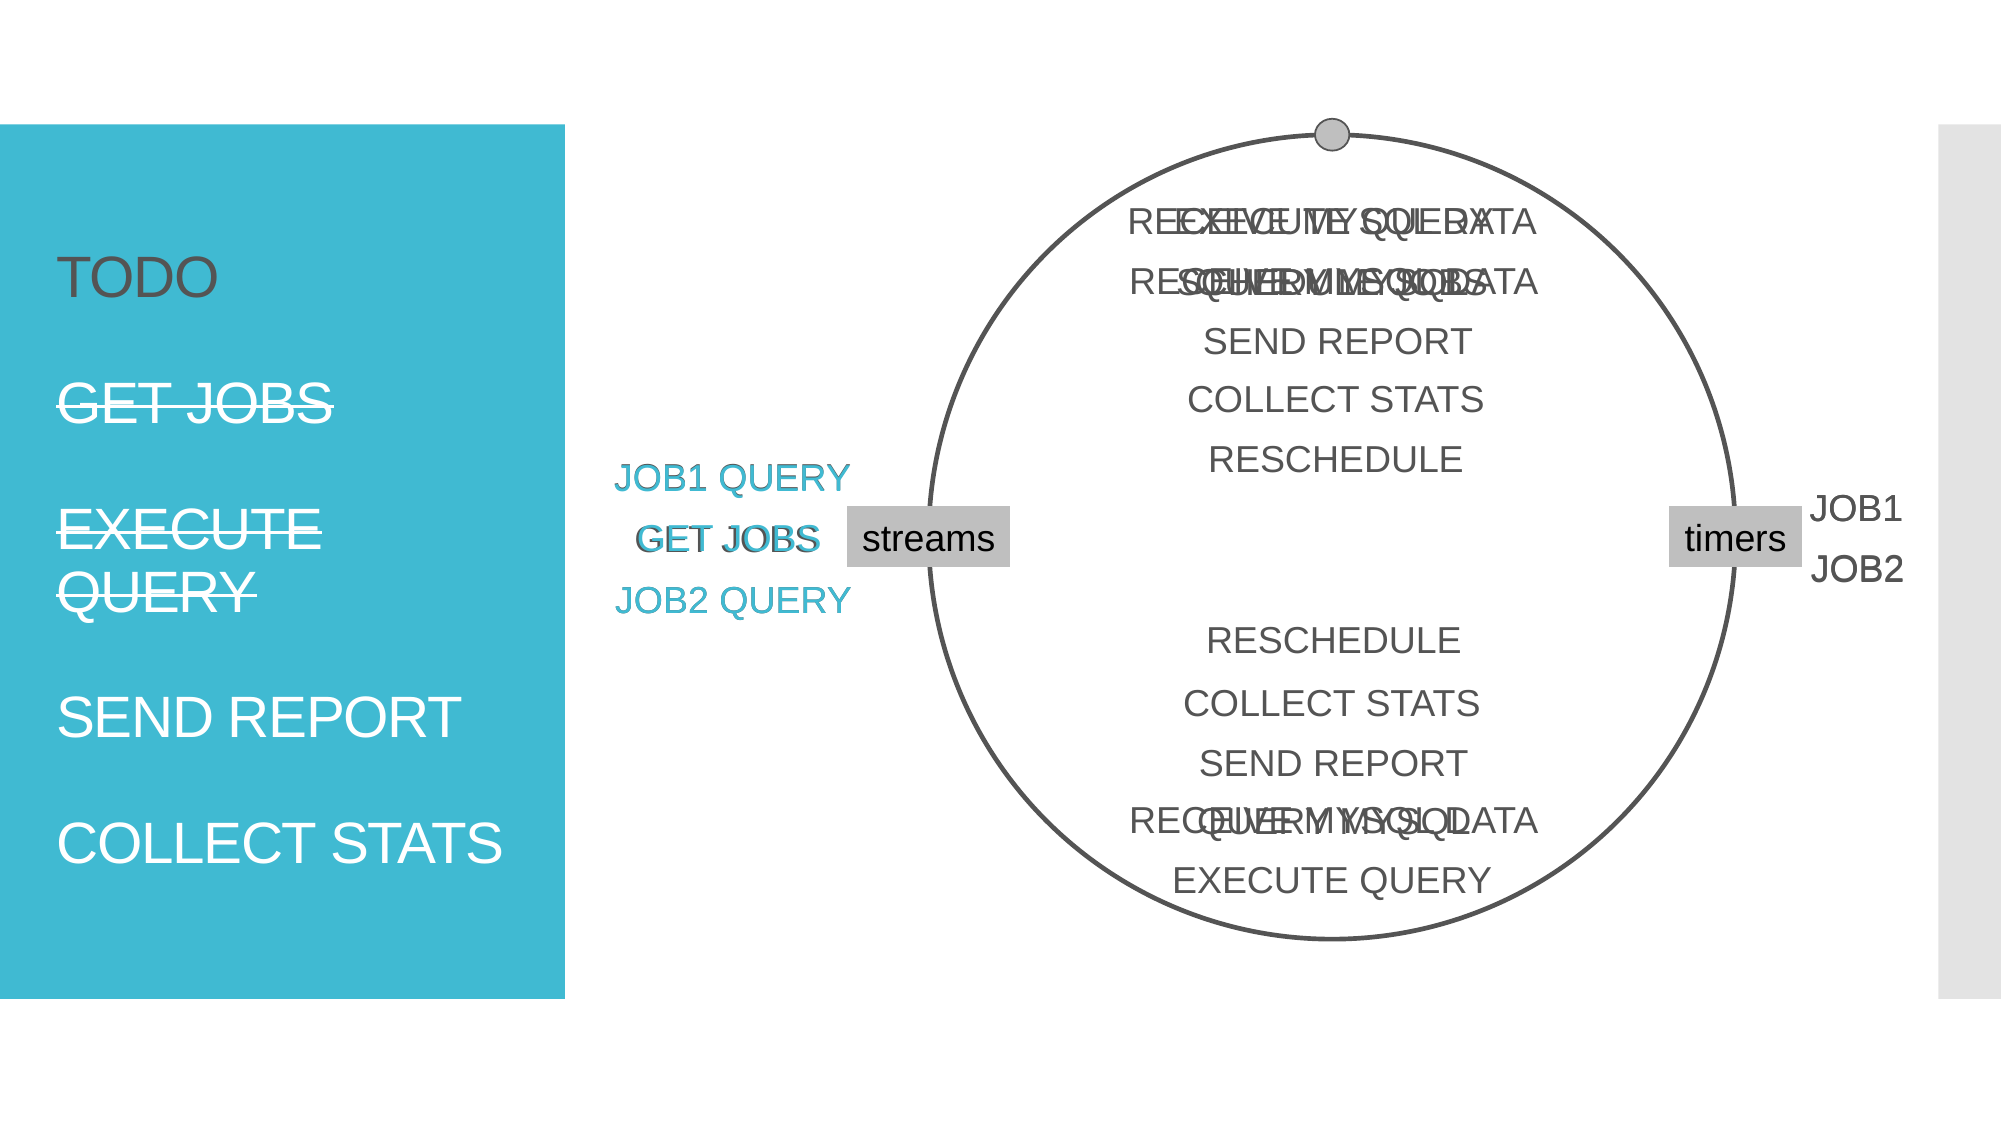

# TODO GET JOBS EXECUTE QUERY SEND REPORT COLLECT STATS
RECEIVE MYSQL DATA
EXECUTE QUERY
RECEIVE MYSQL DATA
SCHEDULE JOBS
QUERY MYSQL
SEND REPORT
COLLECT STATS
RESCHEDULE
JOB1 QUERY
JOB1 QUERY
JOB1
JOB1
streams
timers
GET JOBS
GET JOBS
JOB2
JOB2
JOB2 QUERY
JOB2 QUERY
RESCHEDULE
COLLECT STATS
SEND REPORT
RECEIVE MYSQL DATA
QUERY MYSQL
EXECUTE QUERY